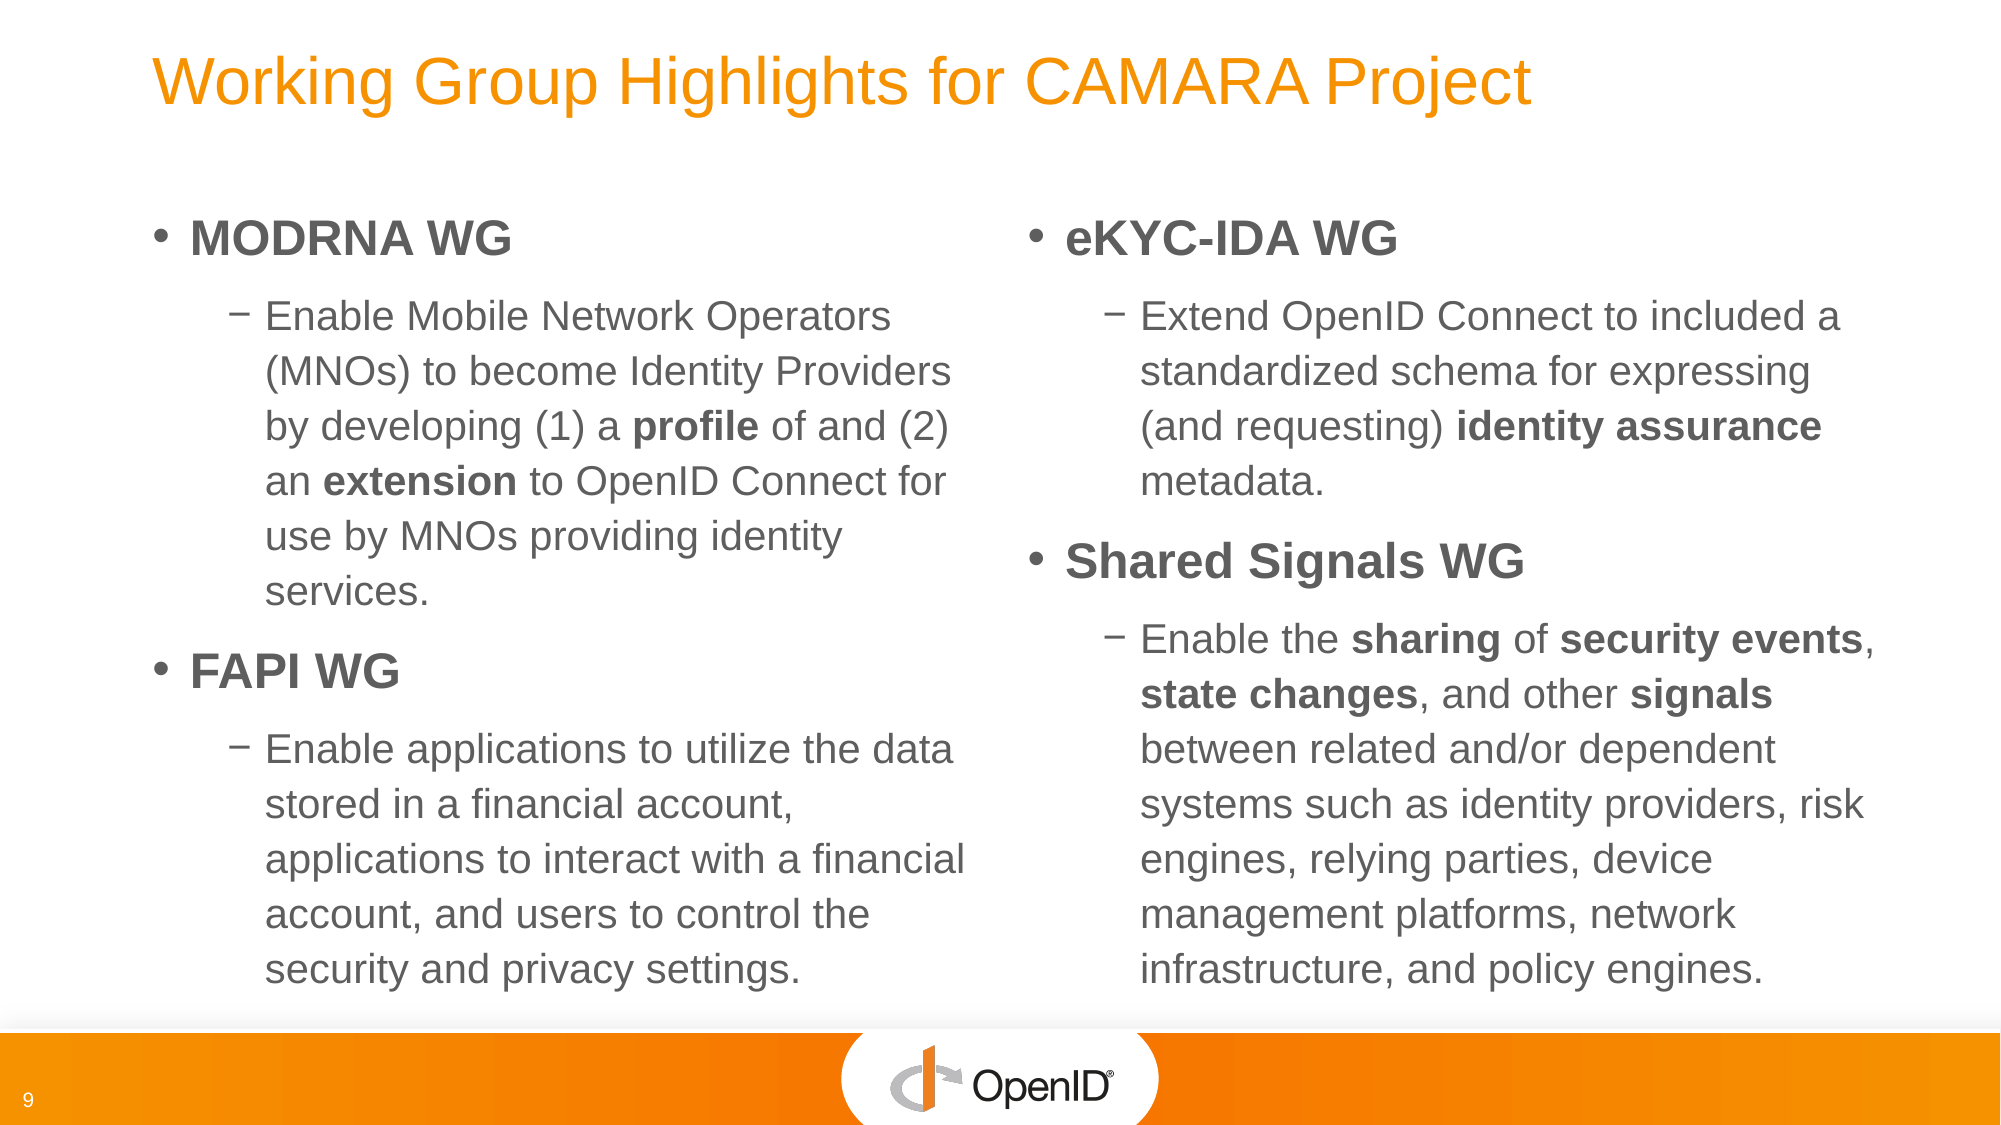

# Working Group Highlights for CAMARA Project
MODRNA WG
Enable Mobile Network Operators (MNOs) to become Identity Providers by developing (1) a profile of and (2) an extension to OpenID Connect for use by MNOs providing identity services.
FAPI WG
Enable applications to utilize the data stored in a financial account, applications to interact with a financial account, and users to control the security and privacy settings.
eKYC-IDA WG
Extend OpenID Connect to included a standardized schema for expressing (and requesting) identity assurance metadata.
Shared Signals WG
Enable the sharing of security events, state changes, and other signals between related and/or dependent systems such as identity providers, risk engines, relying parties, device management platforms, network infrastructure, and policy engines.